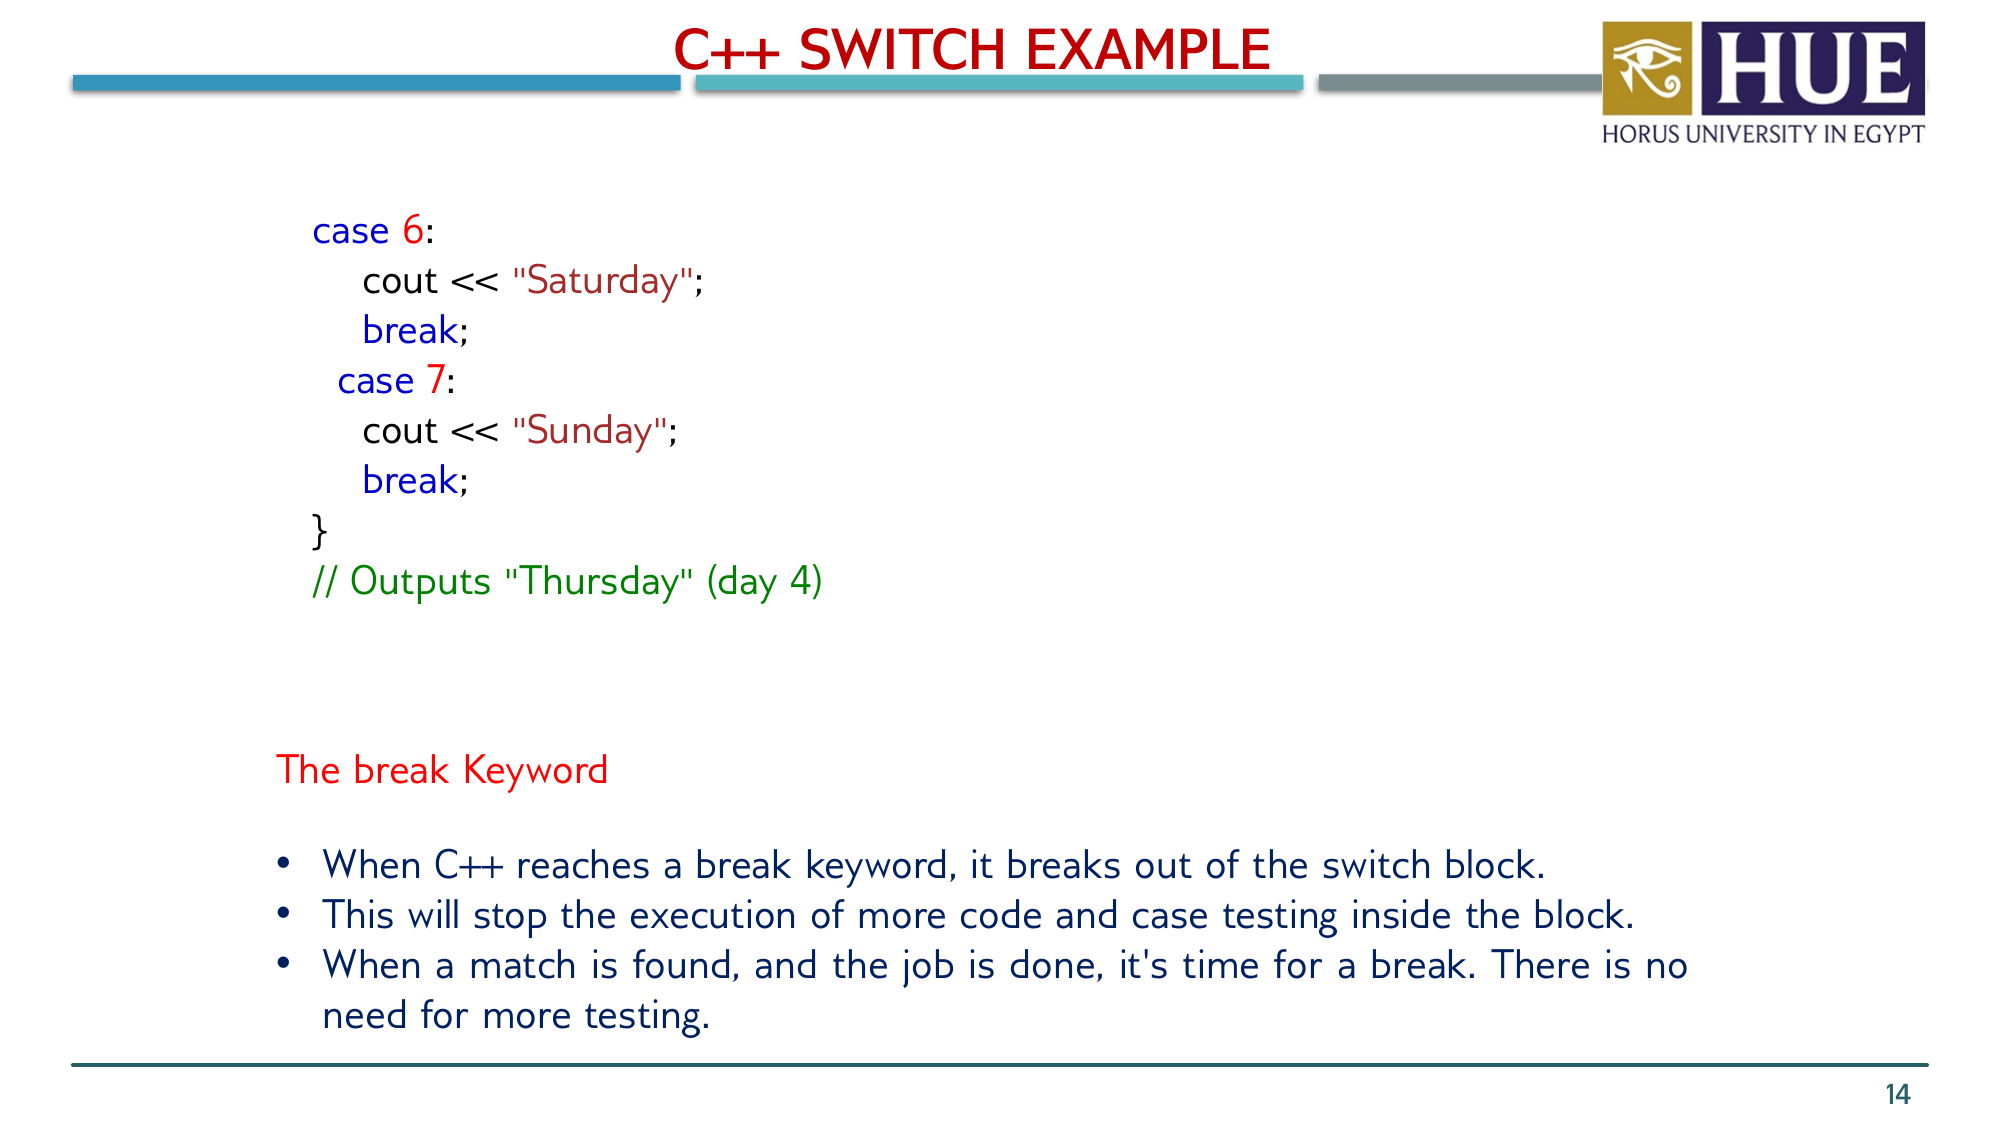

C++ Switch Example
case 6:
    cout << "Saturday";
    break;
  case 7:
    cout << "Sunday";
    break;
}
// Outputs "Thursday" (day 4)
The break Keyword

When C++ reaches a break keyword, it breaks out of the switch block.
This will stop the execution of more code and case testing inside the block.
When a match is found, and the job is done, it's time for a break. There is no need for more testing.
14